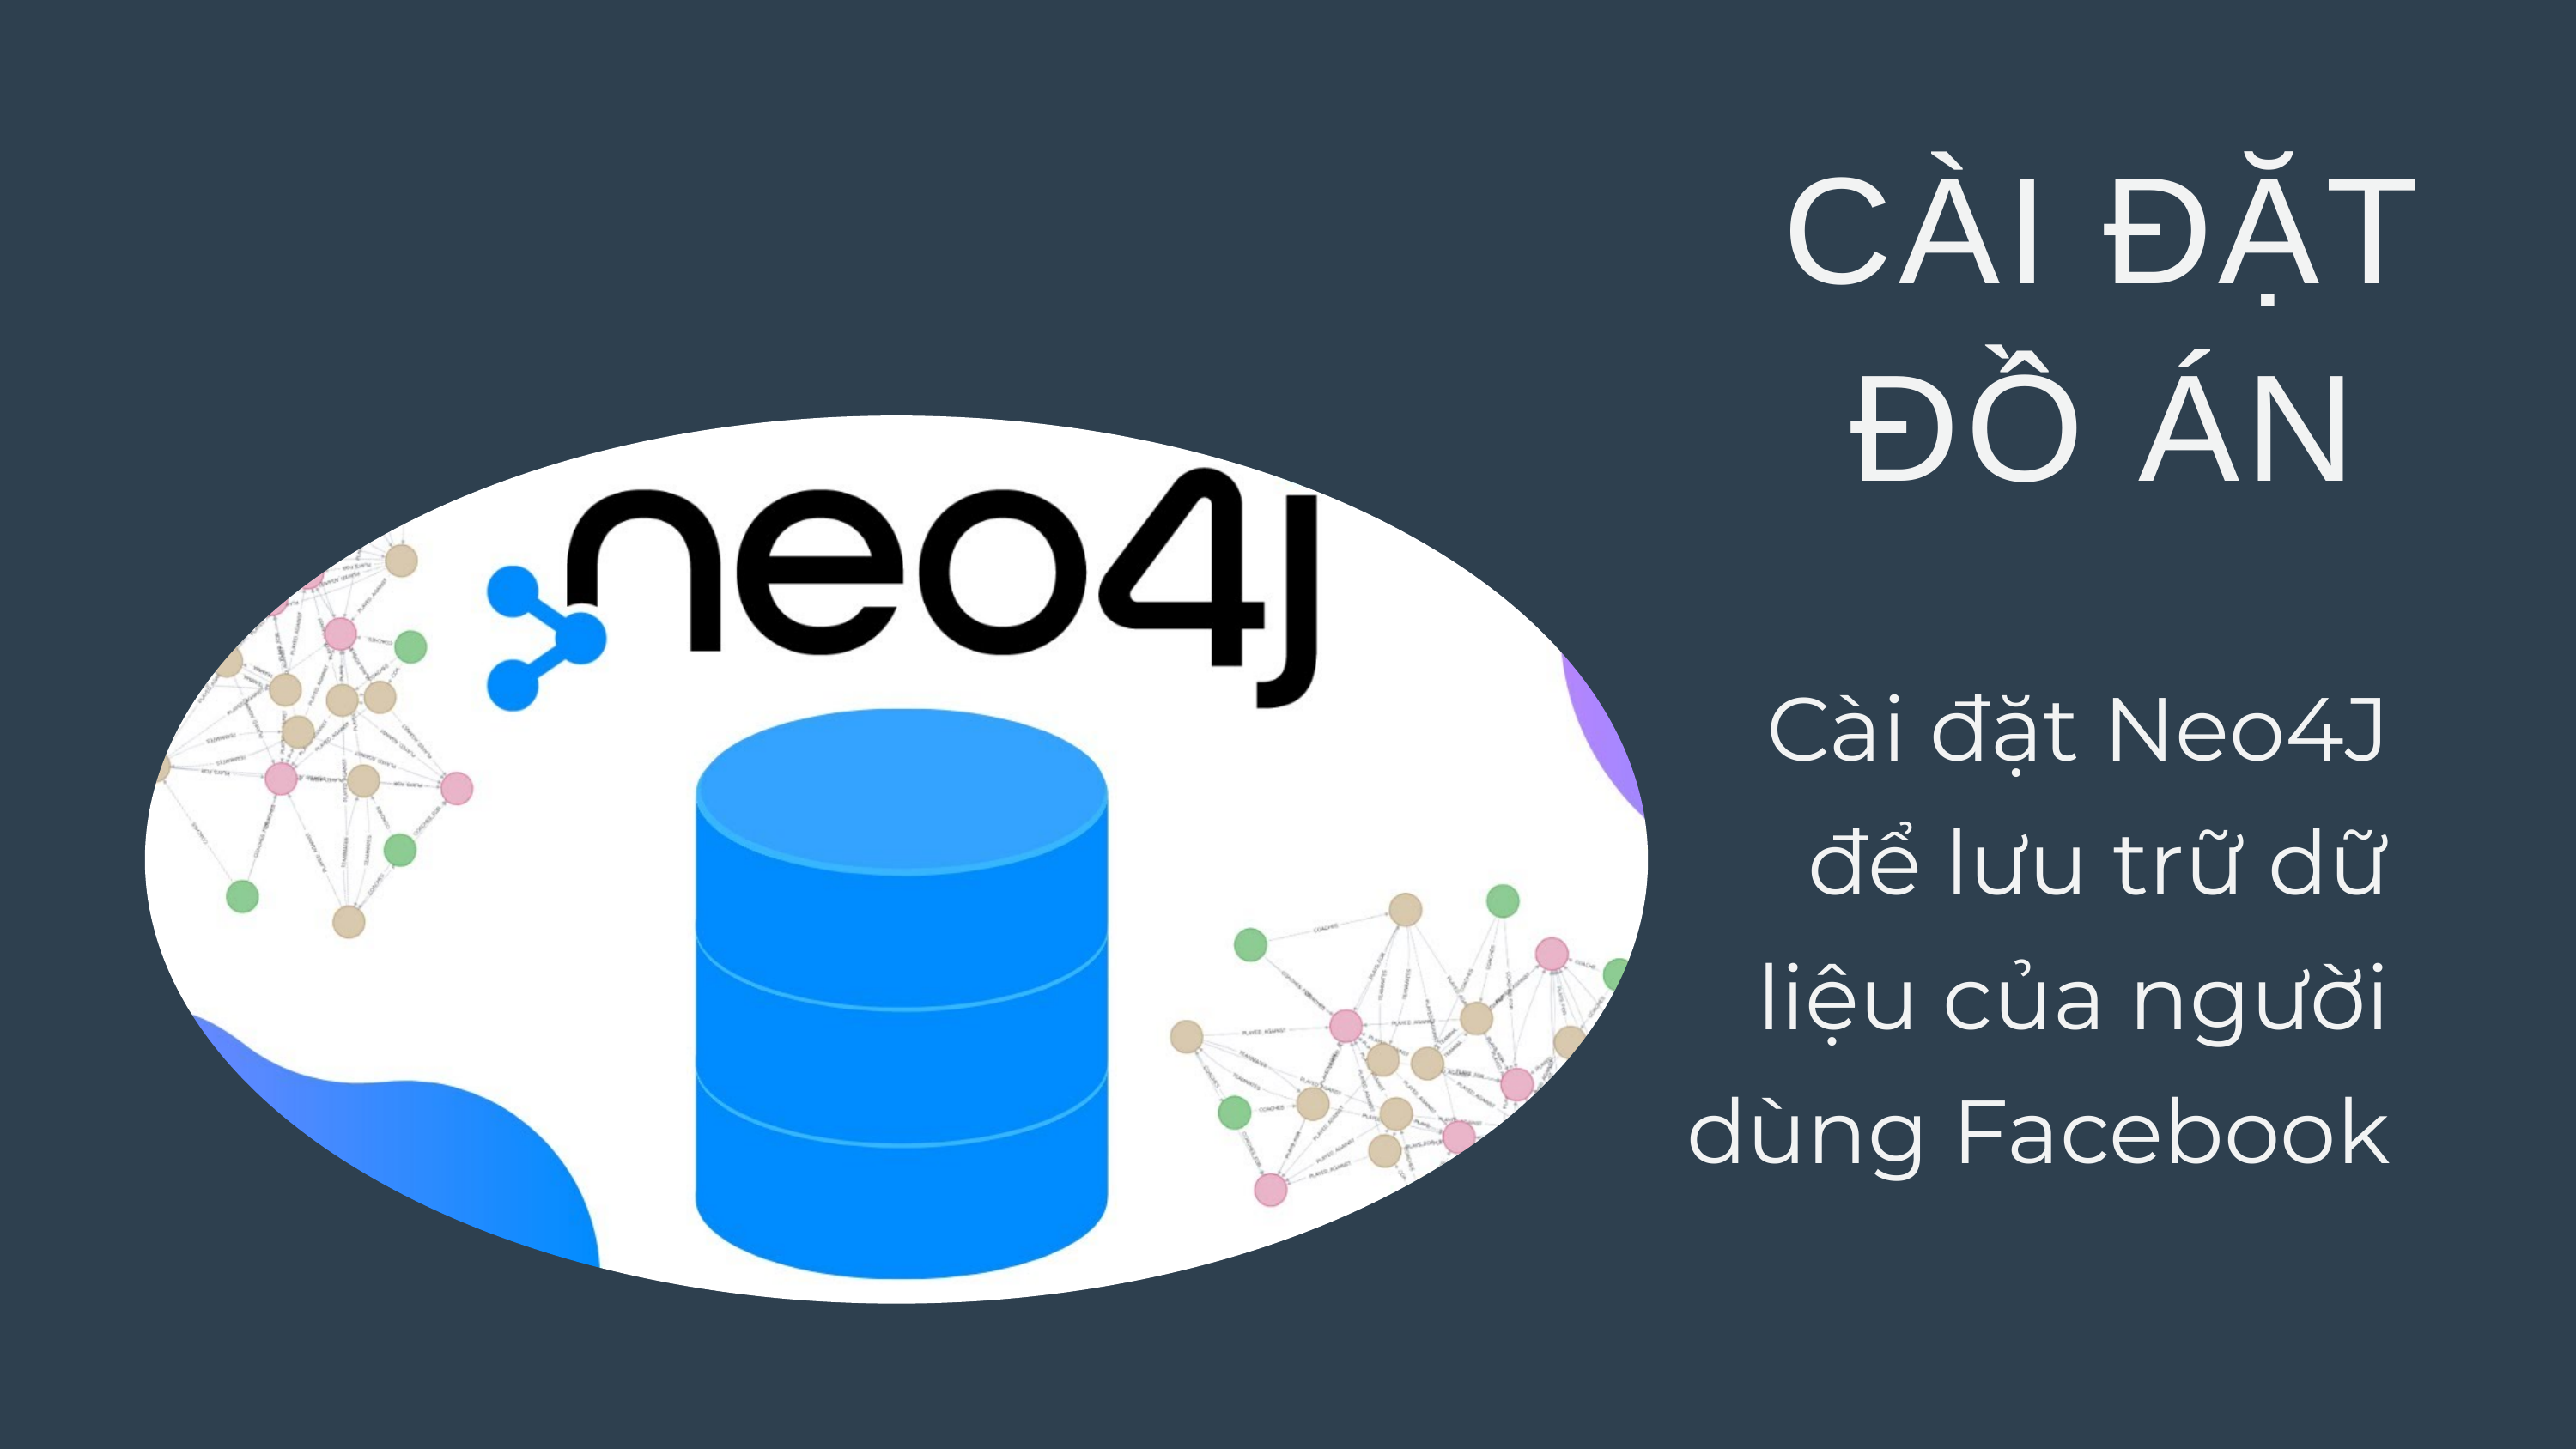

CÀI ĐẶT ĐỒ ÁN
Cài đặt Neo4J để lưu trữ dữ liệu của người dùng Facebook